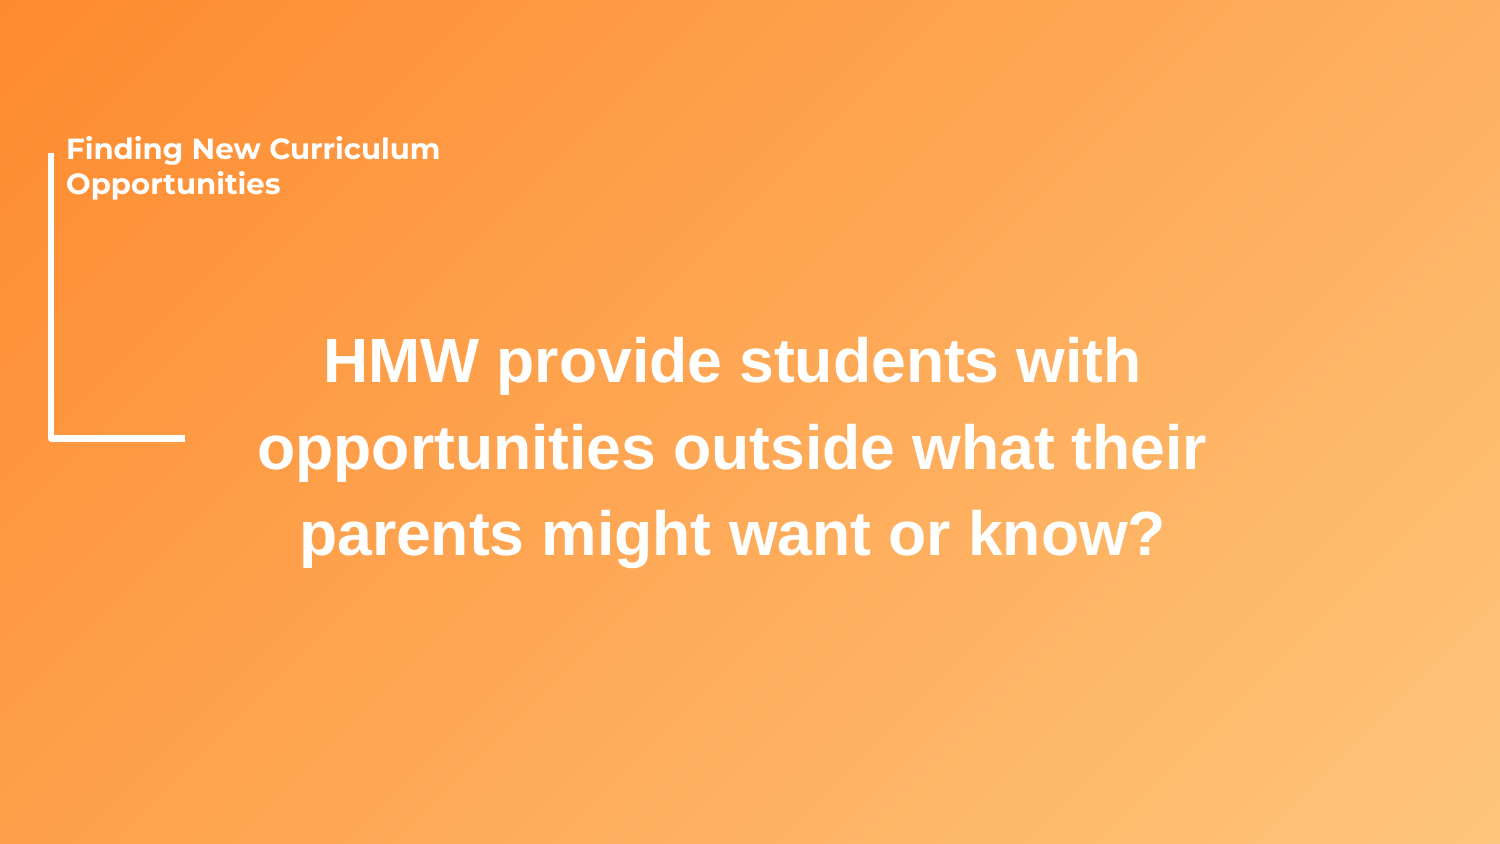

# Finding New Curriculum Opportunities
HMW provide students with opportunities outside what their parents might want or know?